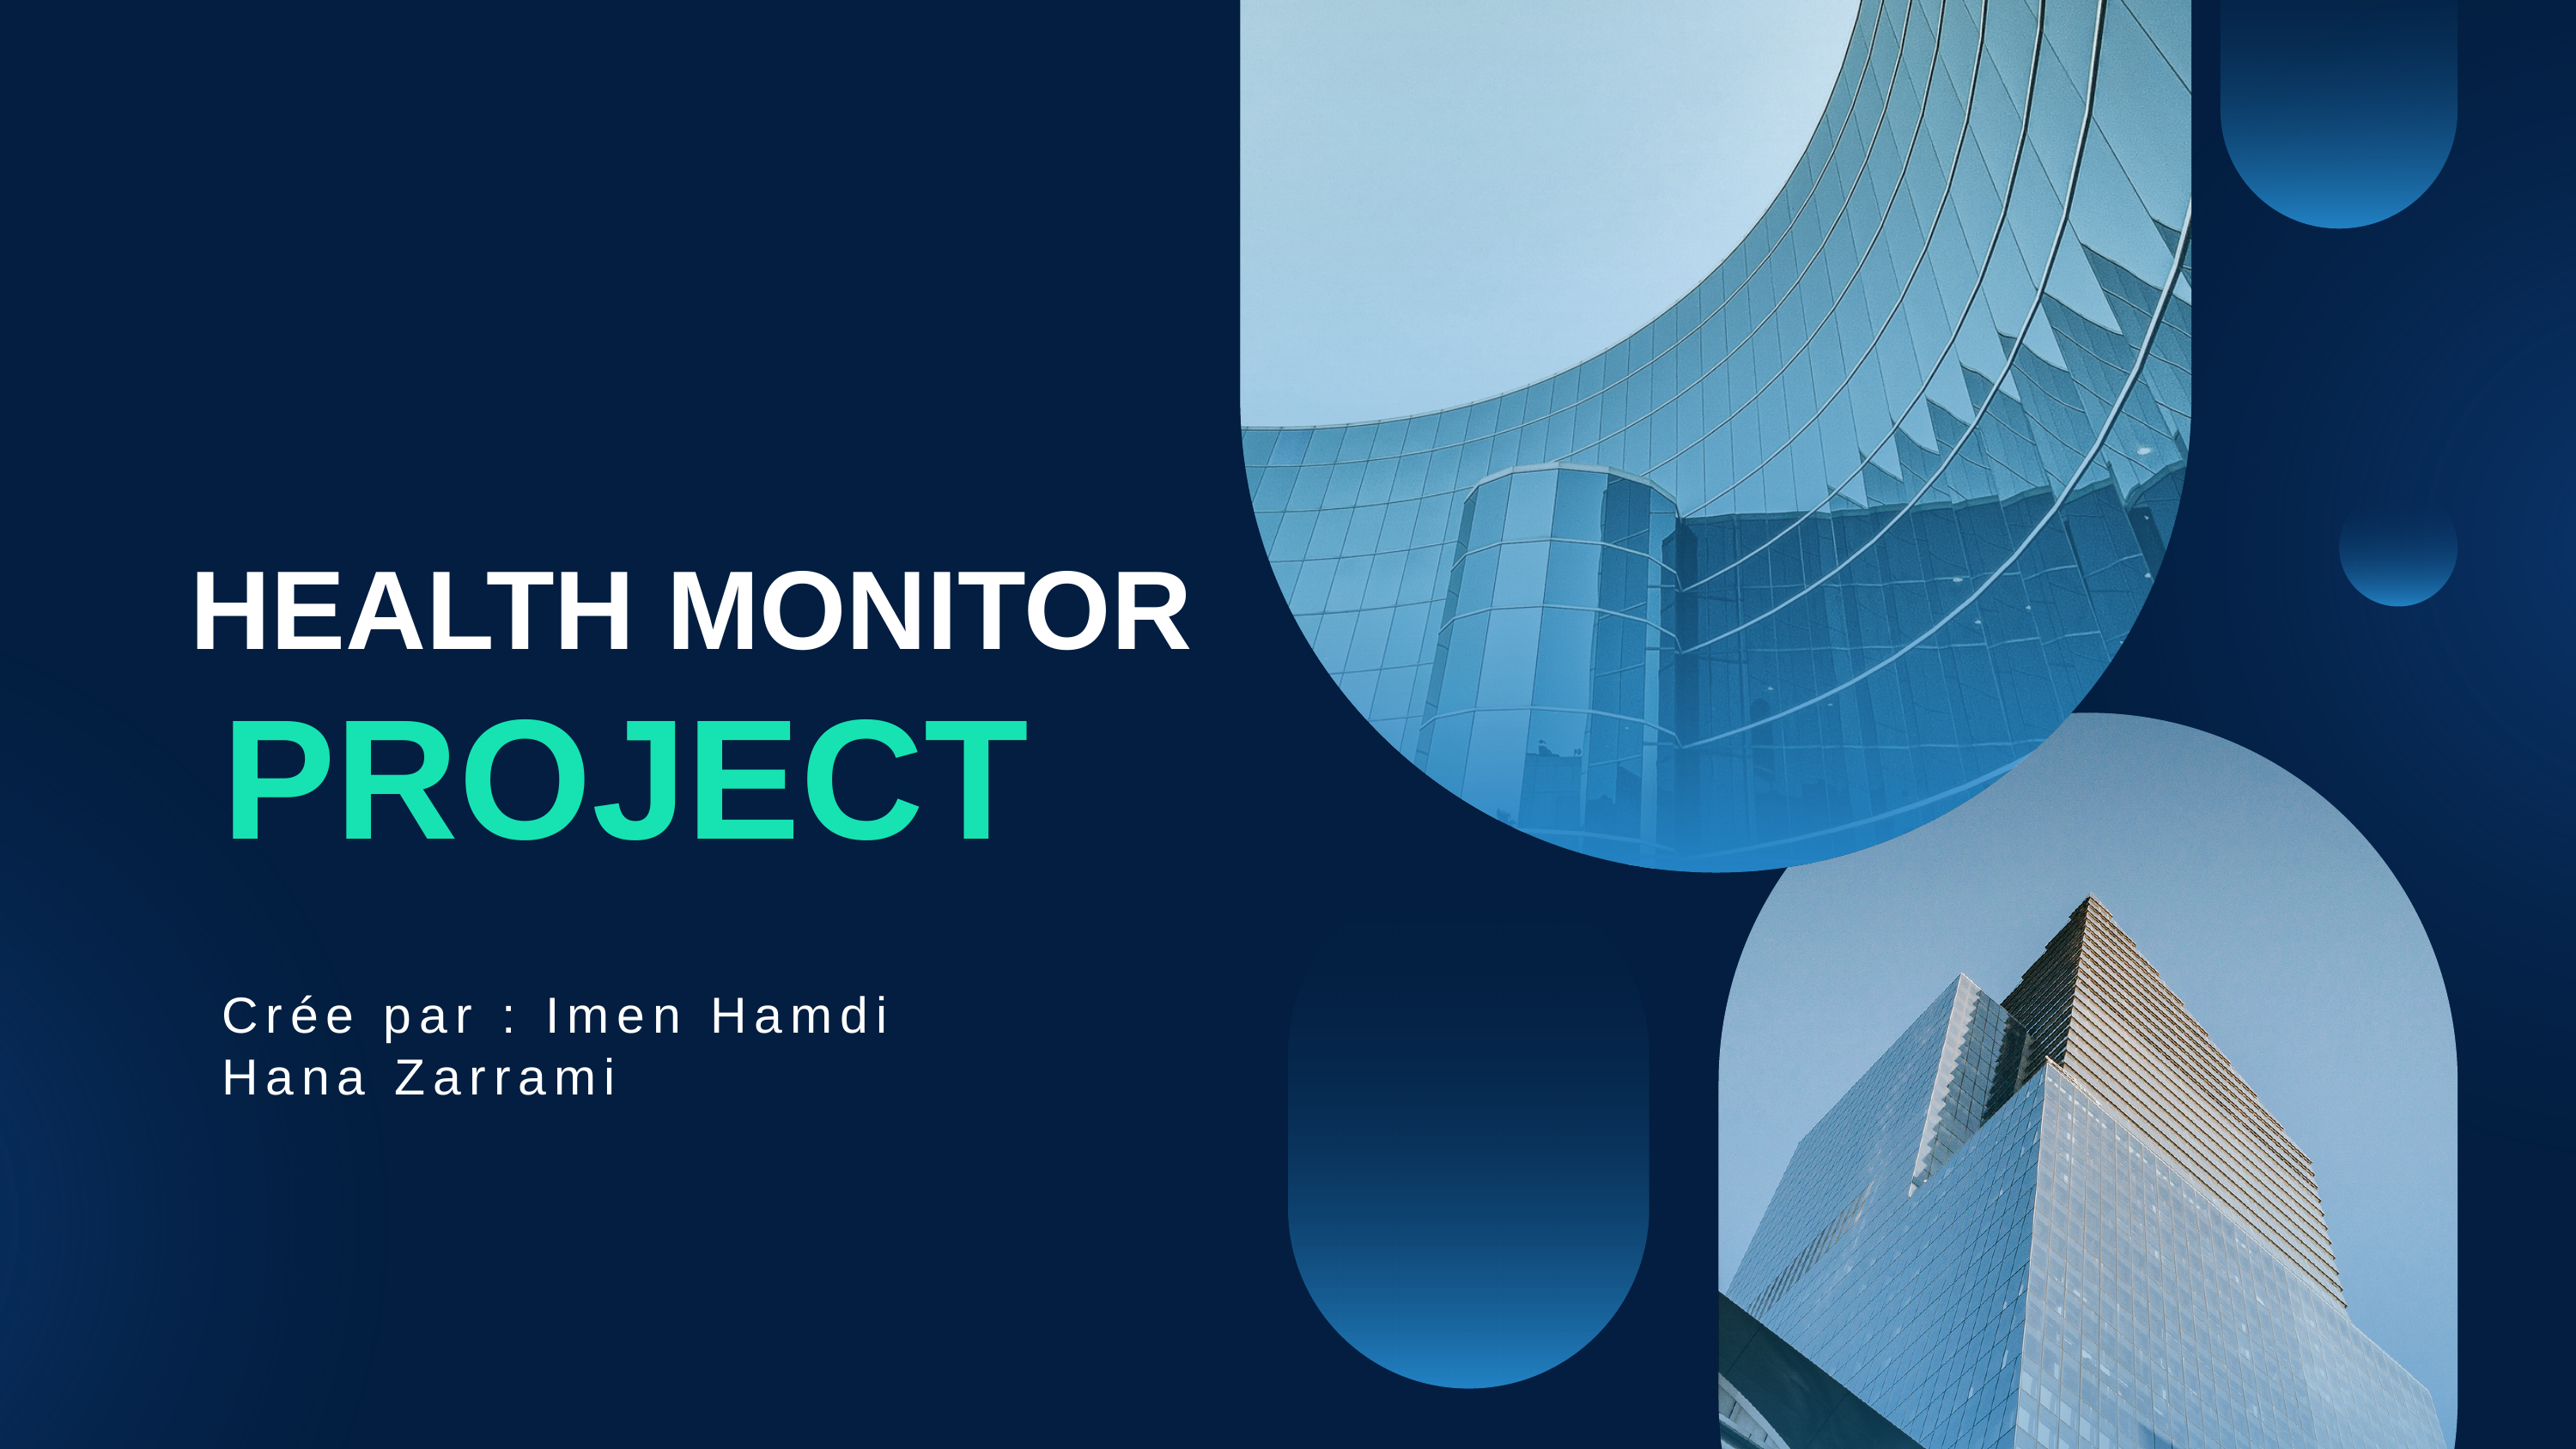

HEALTH MONITOR

PROJECT

Crée par : Imen Hamdi      Hana Zarrami